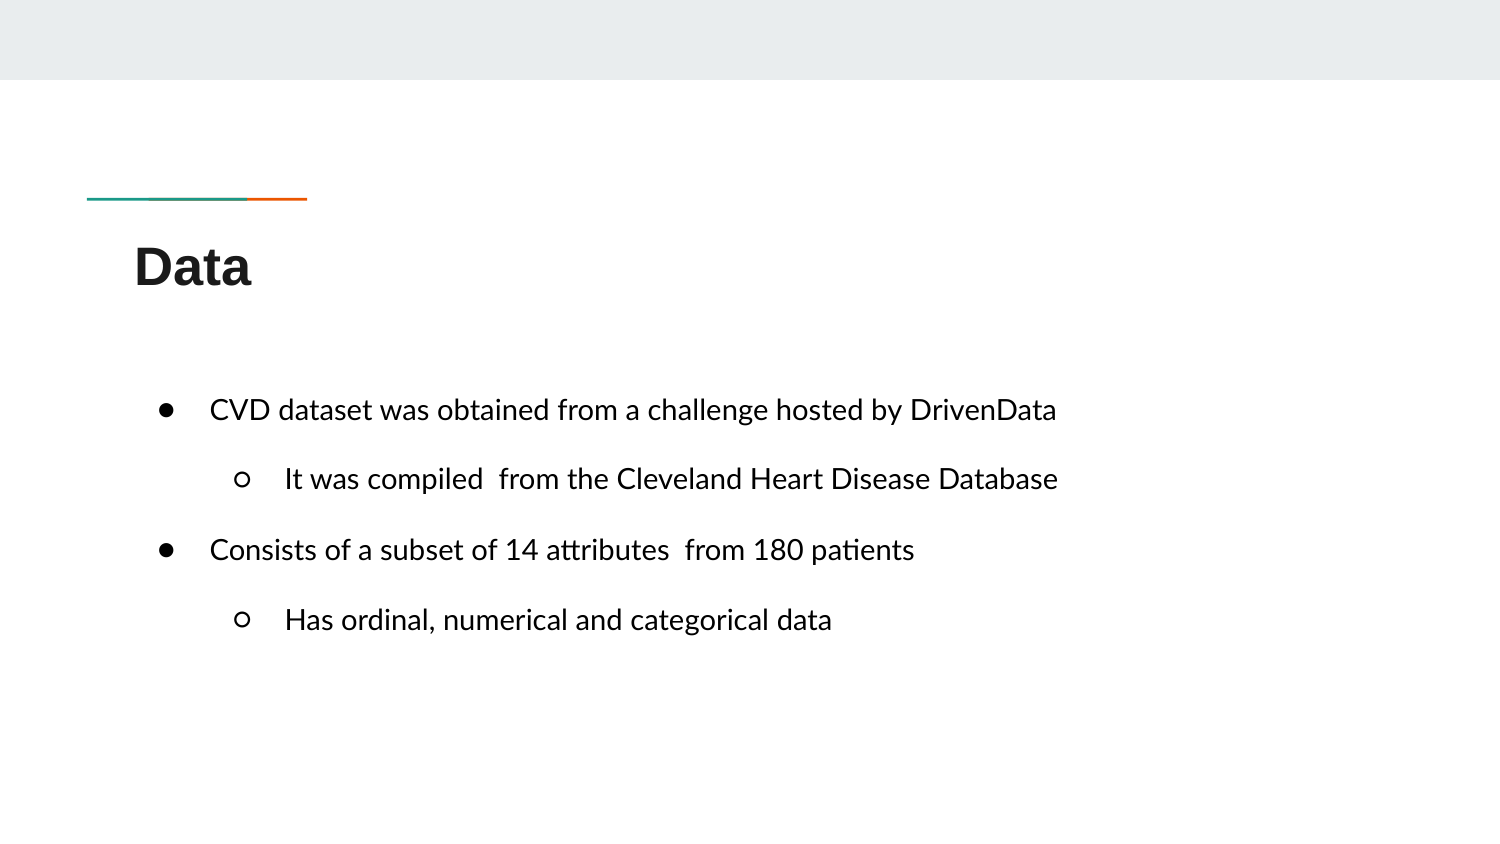

# Data
CVD dataset was obtained from a challenge hosted by DrivenData
It was compiled  from the Cleveland Heart Disease Database
Consists of a subset of 14 attributes  from 180 patients
Has ordinal, numerical and categorical data